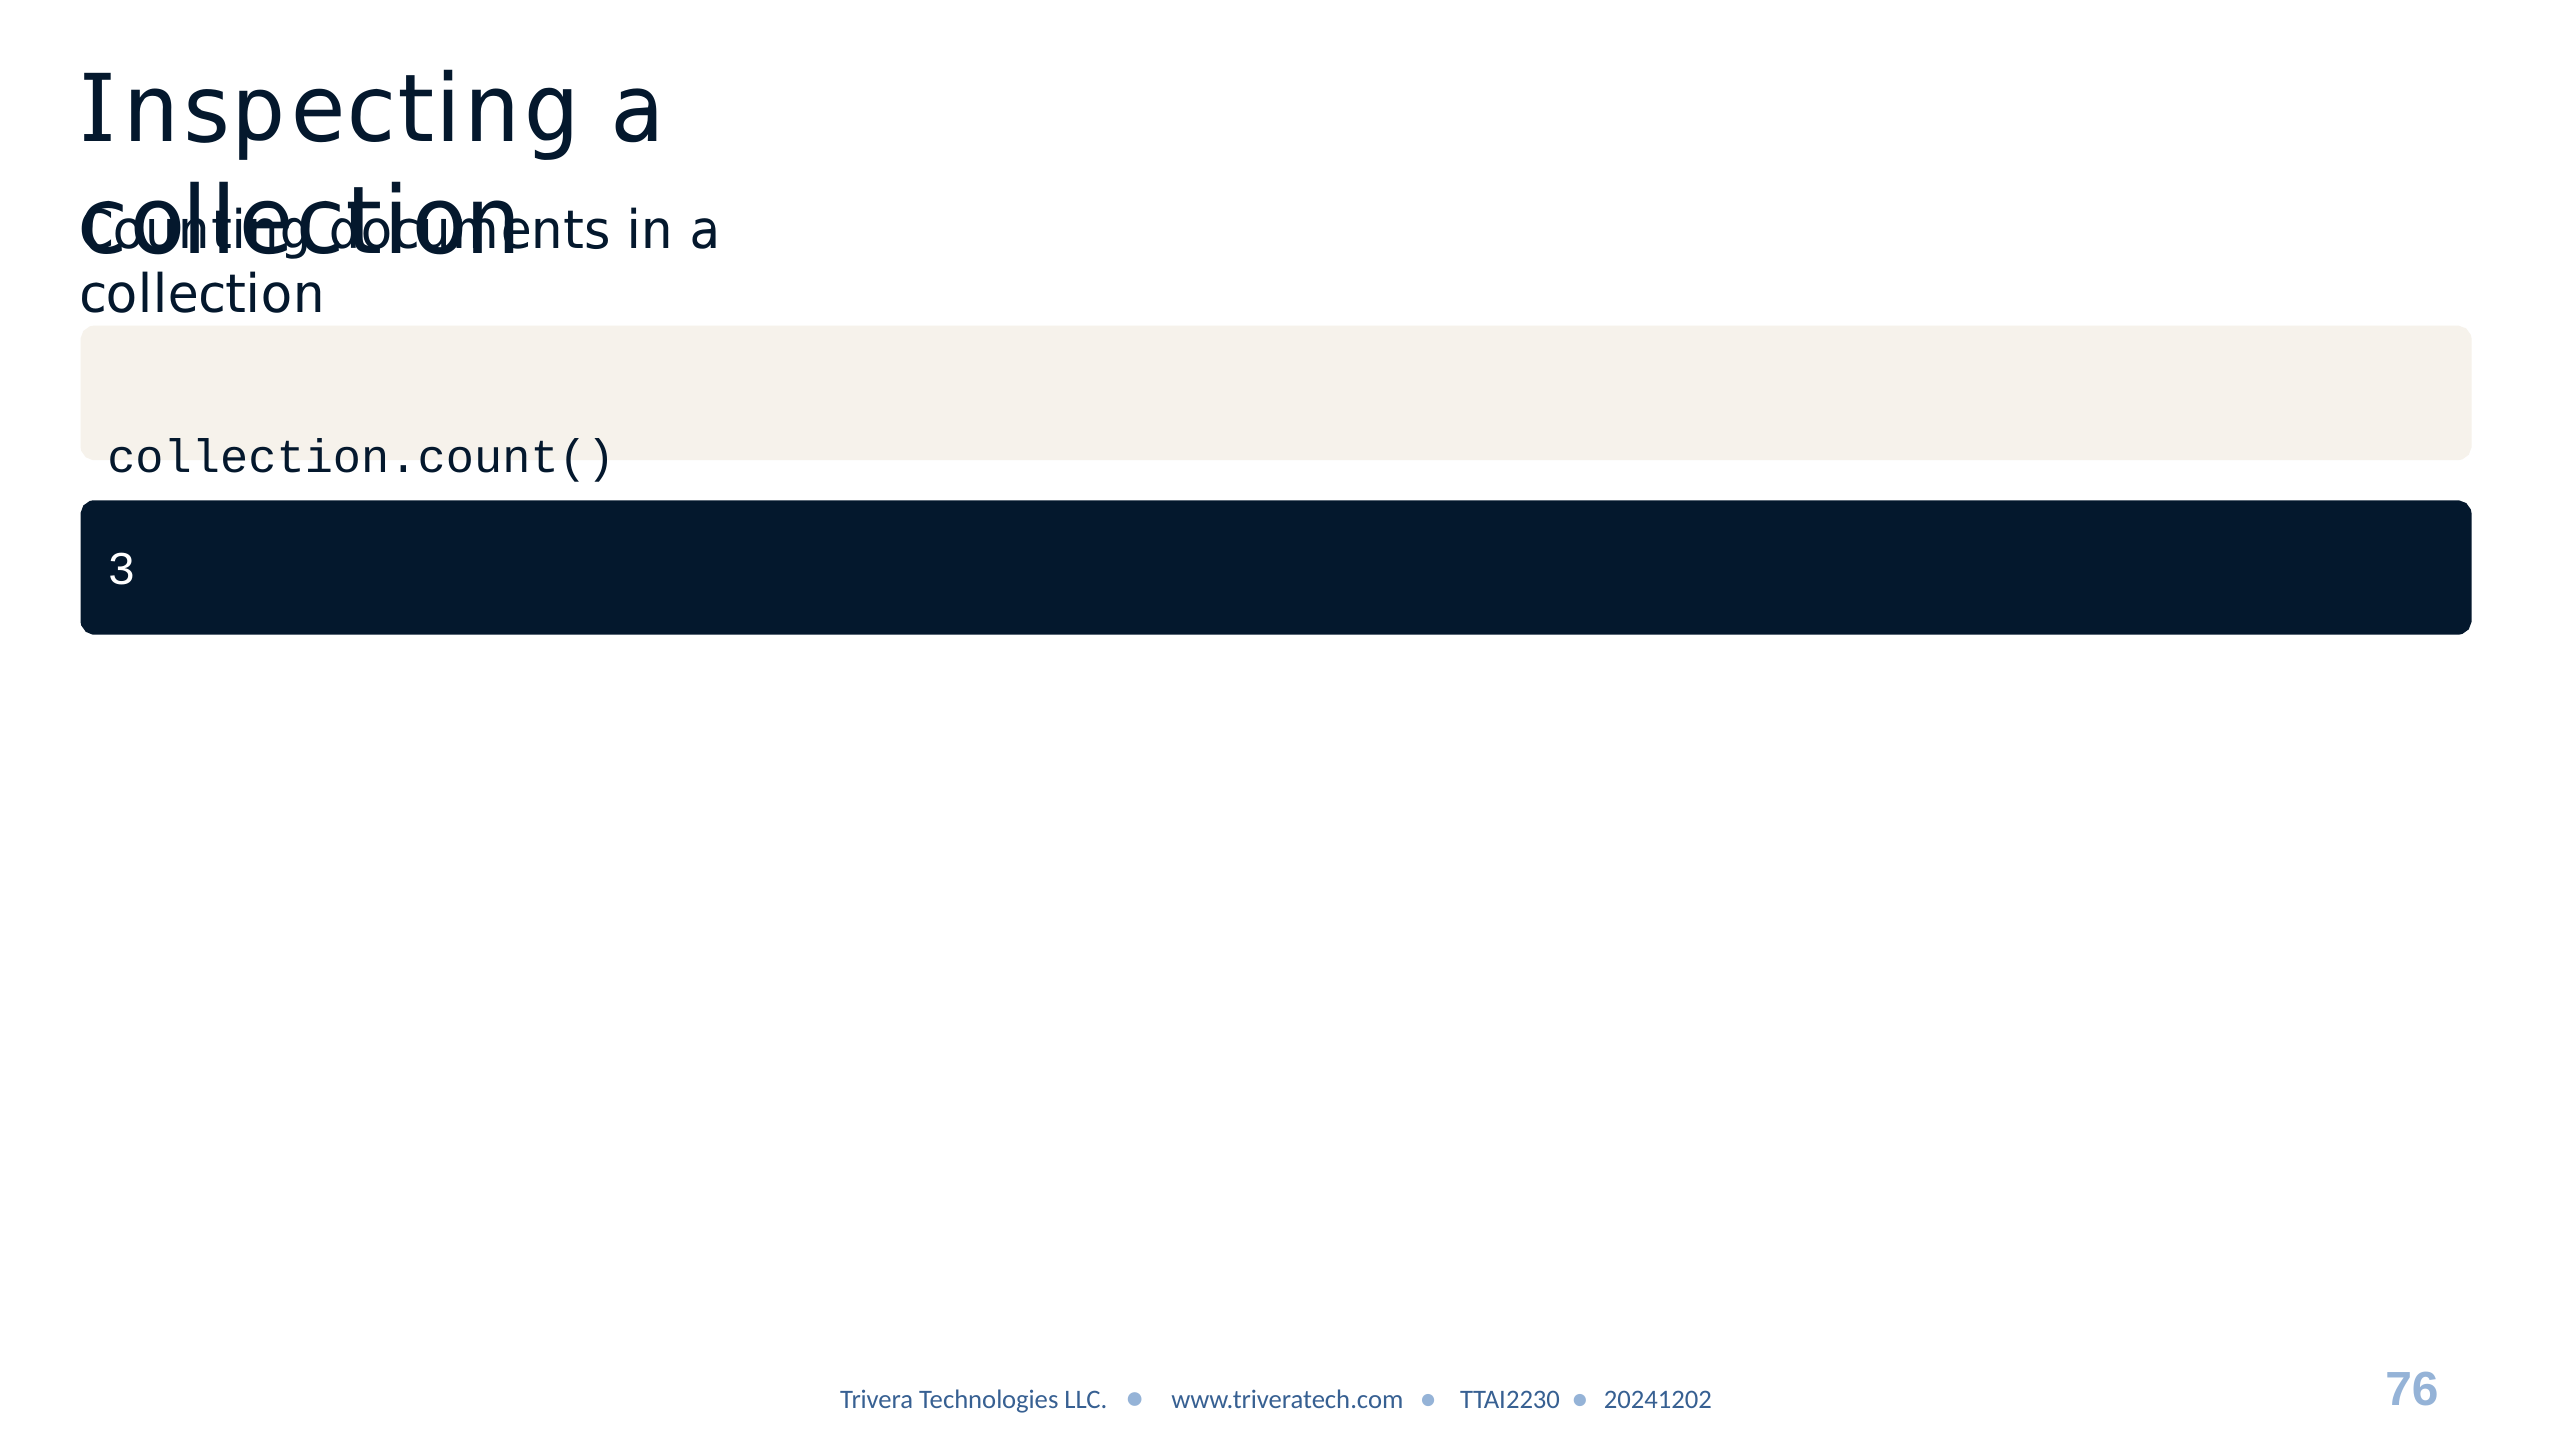

# Inspecting a collection
Counting documents in a collection

collection.count()

3